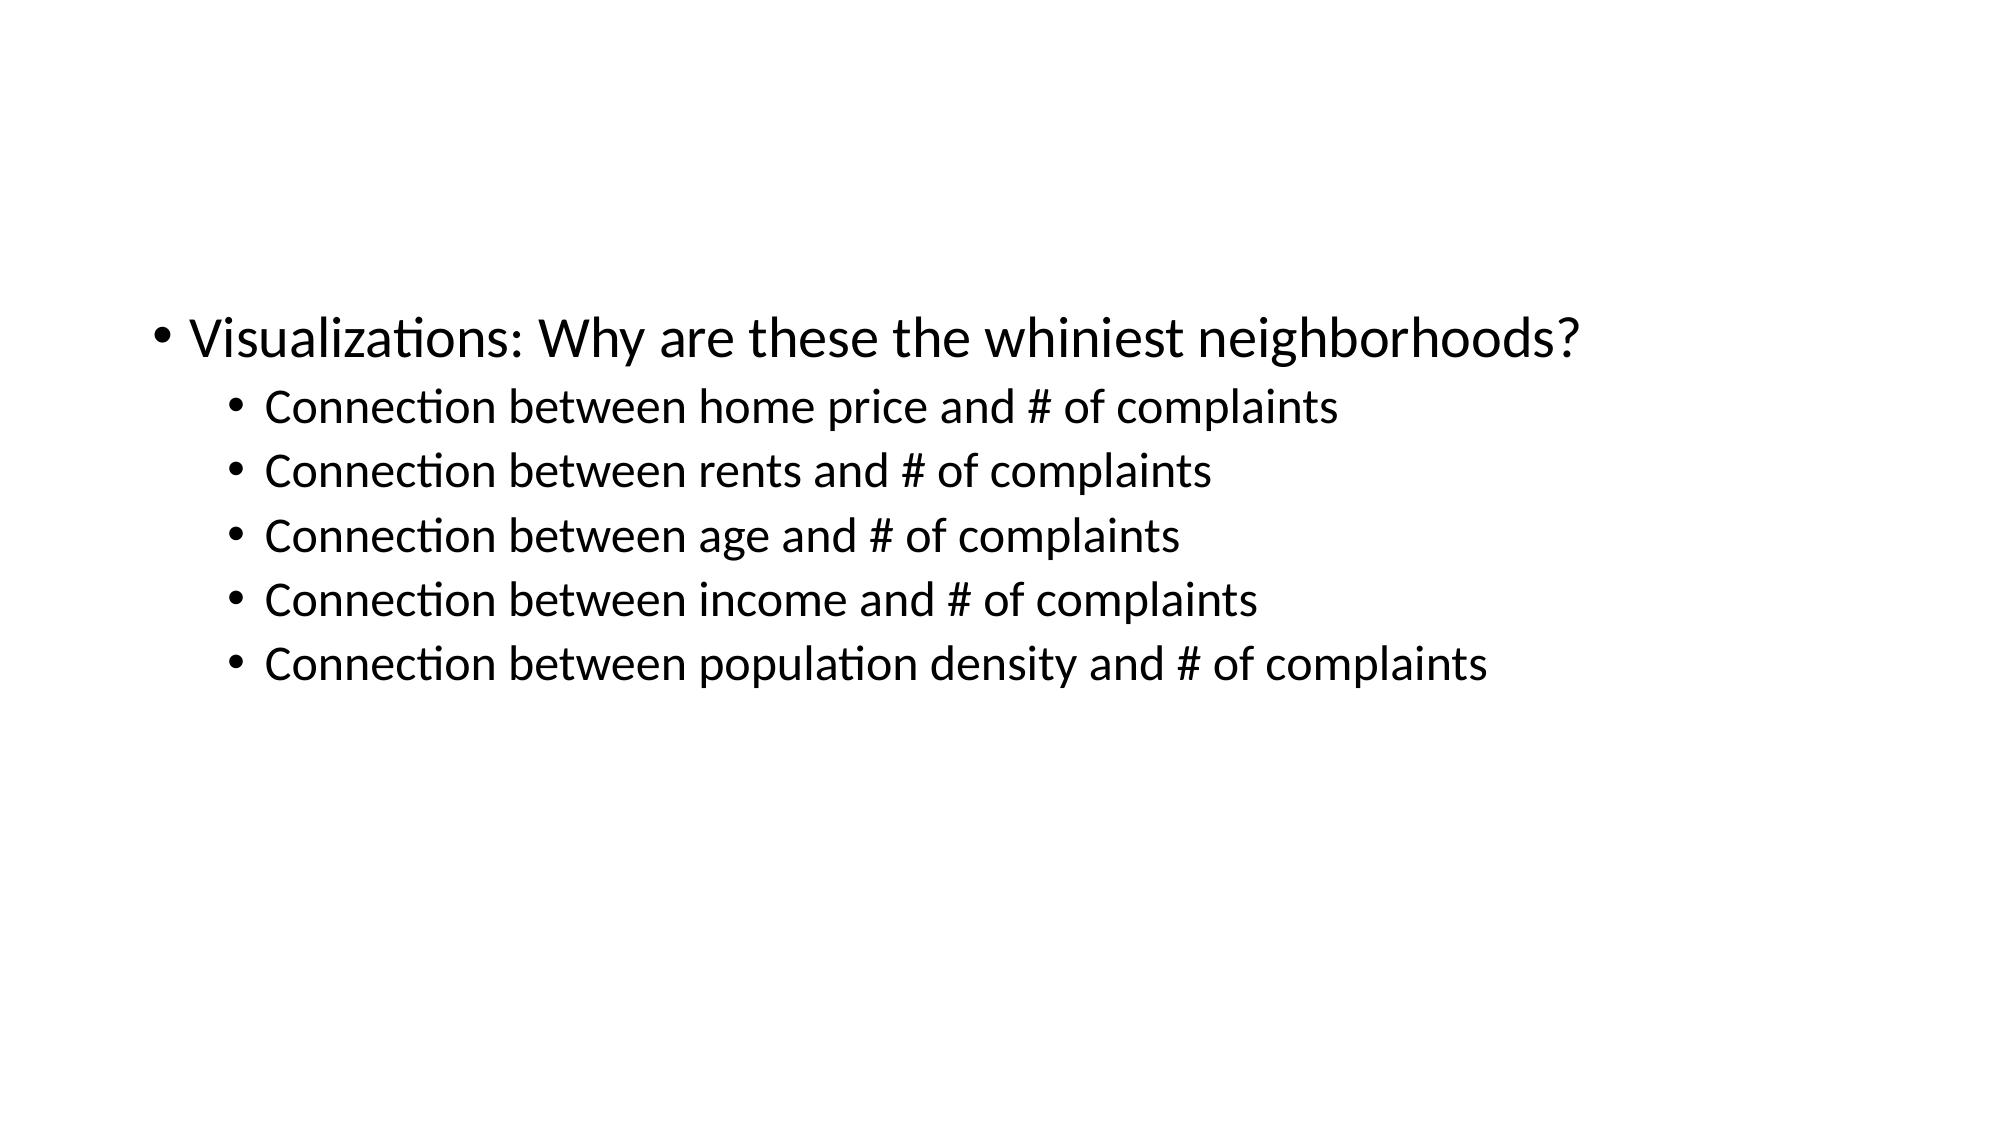

Visualizations: Why are these the whiniest neighborhoods?
Connection between home price and # of complaints
Connection between rents and # of complaints
Connection between age and # of complaints
Connection between income and # of complaints
Connection between population density and # of complaints